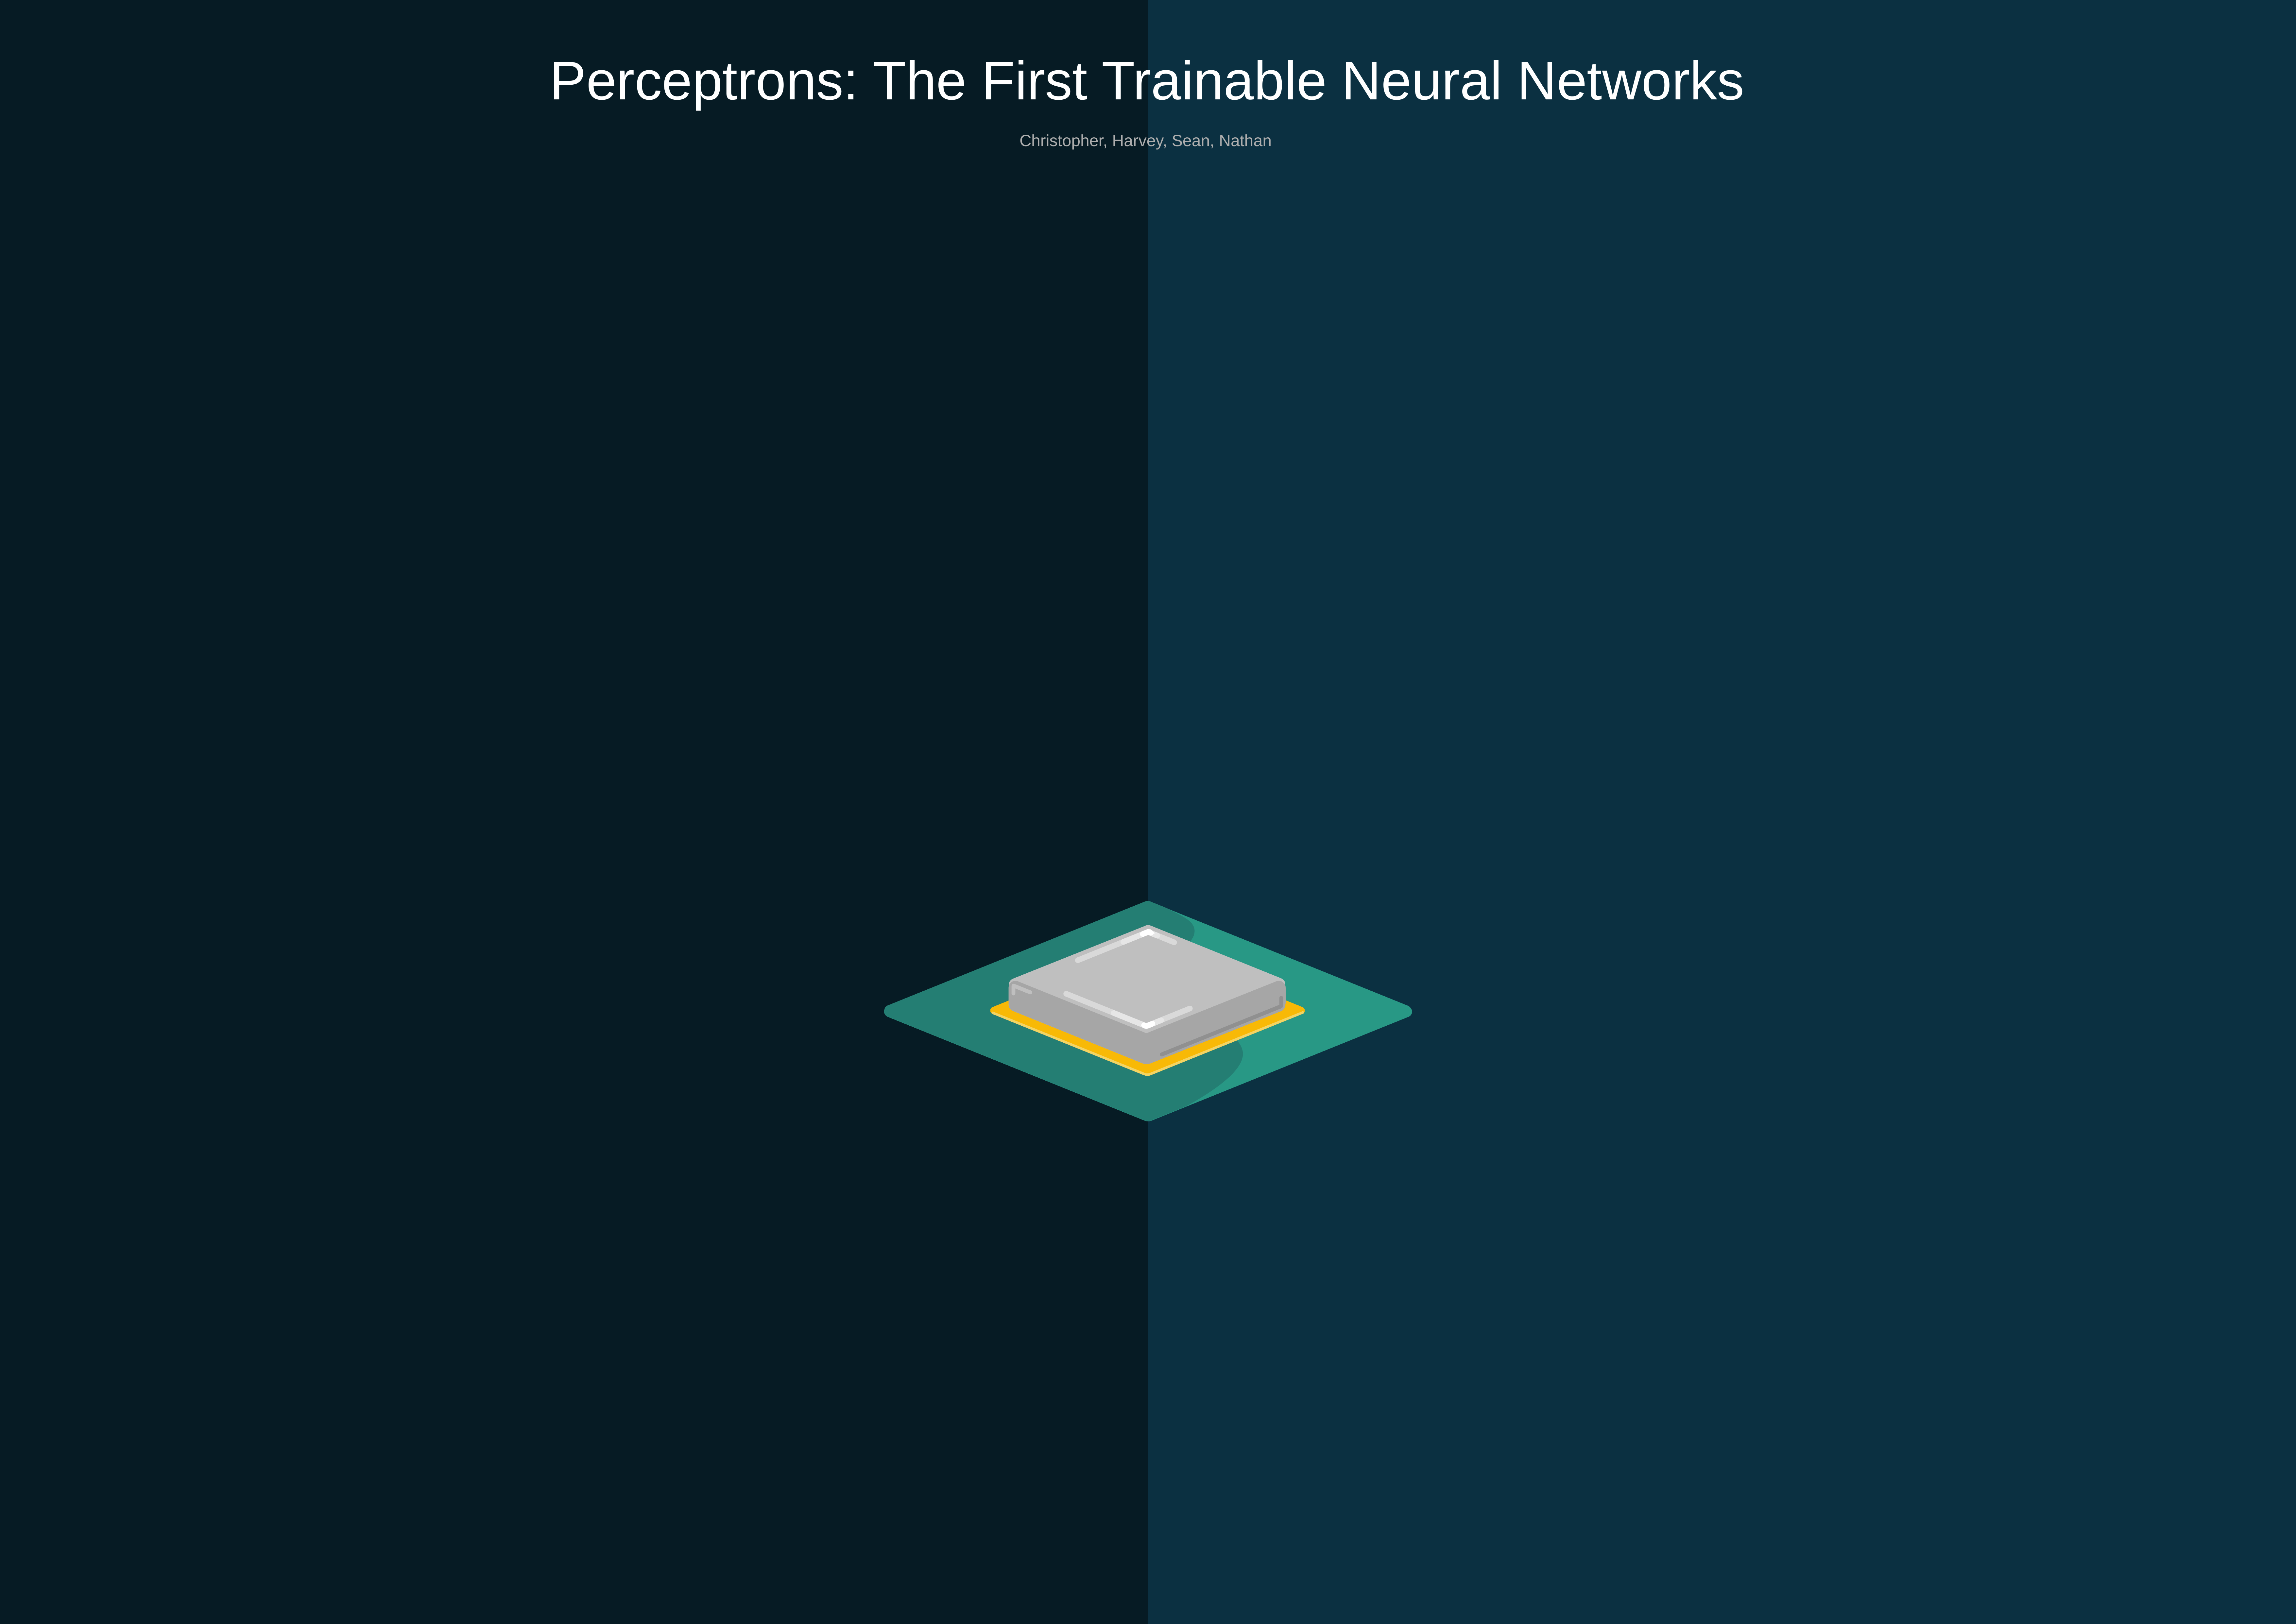

Green, Red Yellow
Perceptrons: The First Trainable Neural Networks
Christopher, Harvey, Sean, Nathan

v